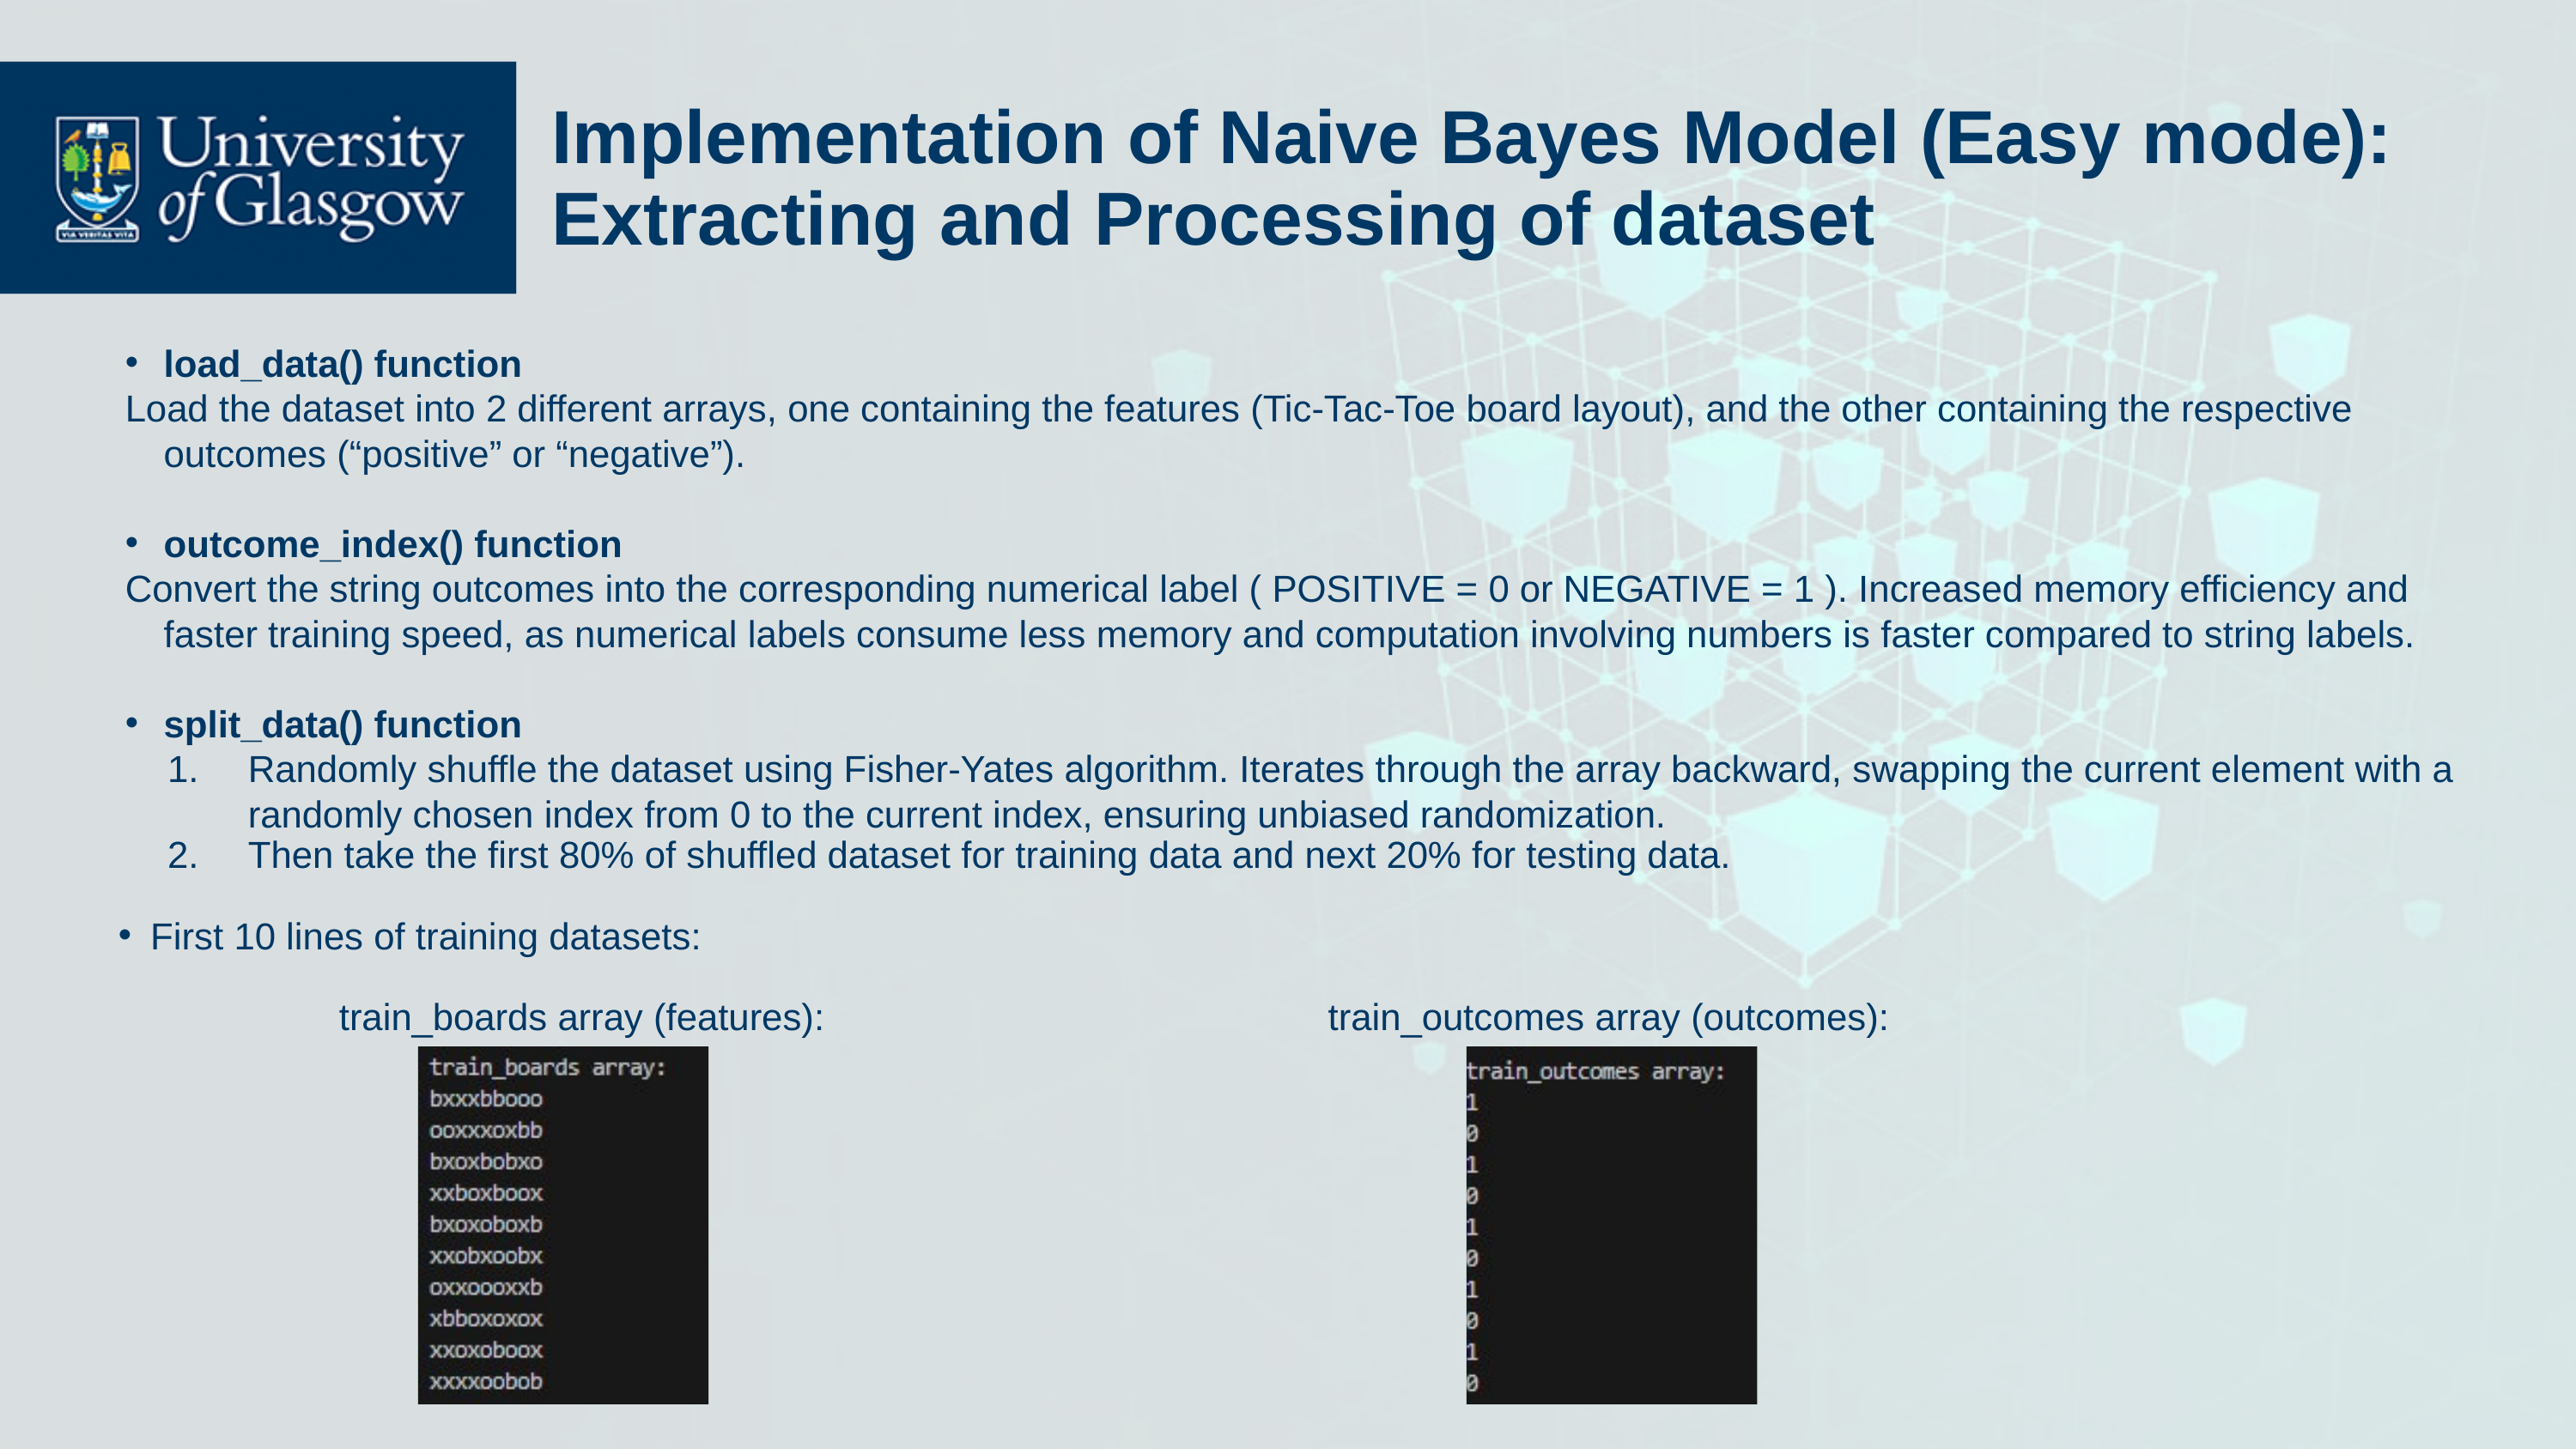

Implementation of Naive Bayes Model (Easy mode):
Extracting and Processing of dataset
load_data() function
Load the dataset into 2 different arrays, one containing the features (Tic-Tac-Toe board layout), and the other containing the respective outcomes (“positive” or “negative”).

outcome_index() function
Convert the string outcomes into the corresponding numerical label ( POSITIVE = 0 or NEGATIVE = 1 ). Increased memory efficiency and faster training speed, as numerical labels consume less memory and computation involving numbers is faster compared to string labels.

split_data() function
Randomly shuffle the dataset using Fisher-Yates algorithm. Iterates through the array backward, swapping the current element with a randomly chosen index from 0 to the current index, ensuring unbiased randomization.
Then take the first 80% of shuffled dataset for training data and next 20% for testing data.

First 10 lines of training datasets:

                        train_boards array (features):                                                train_outcomes array (outcomes):